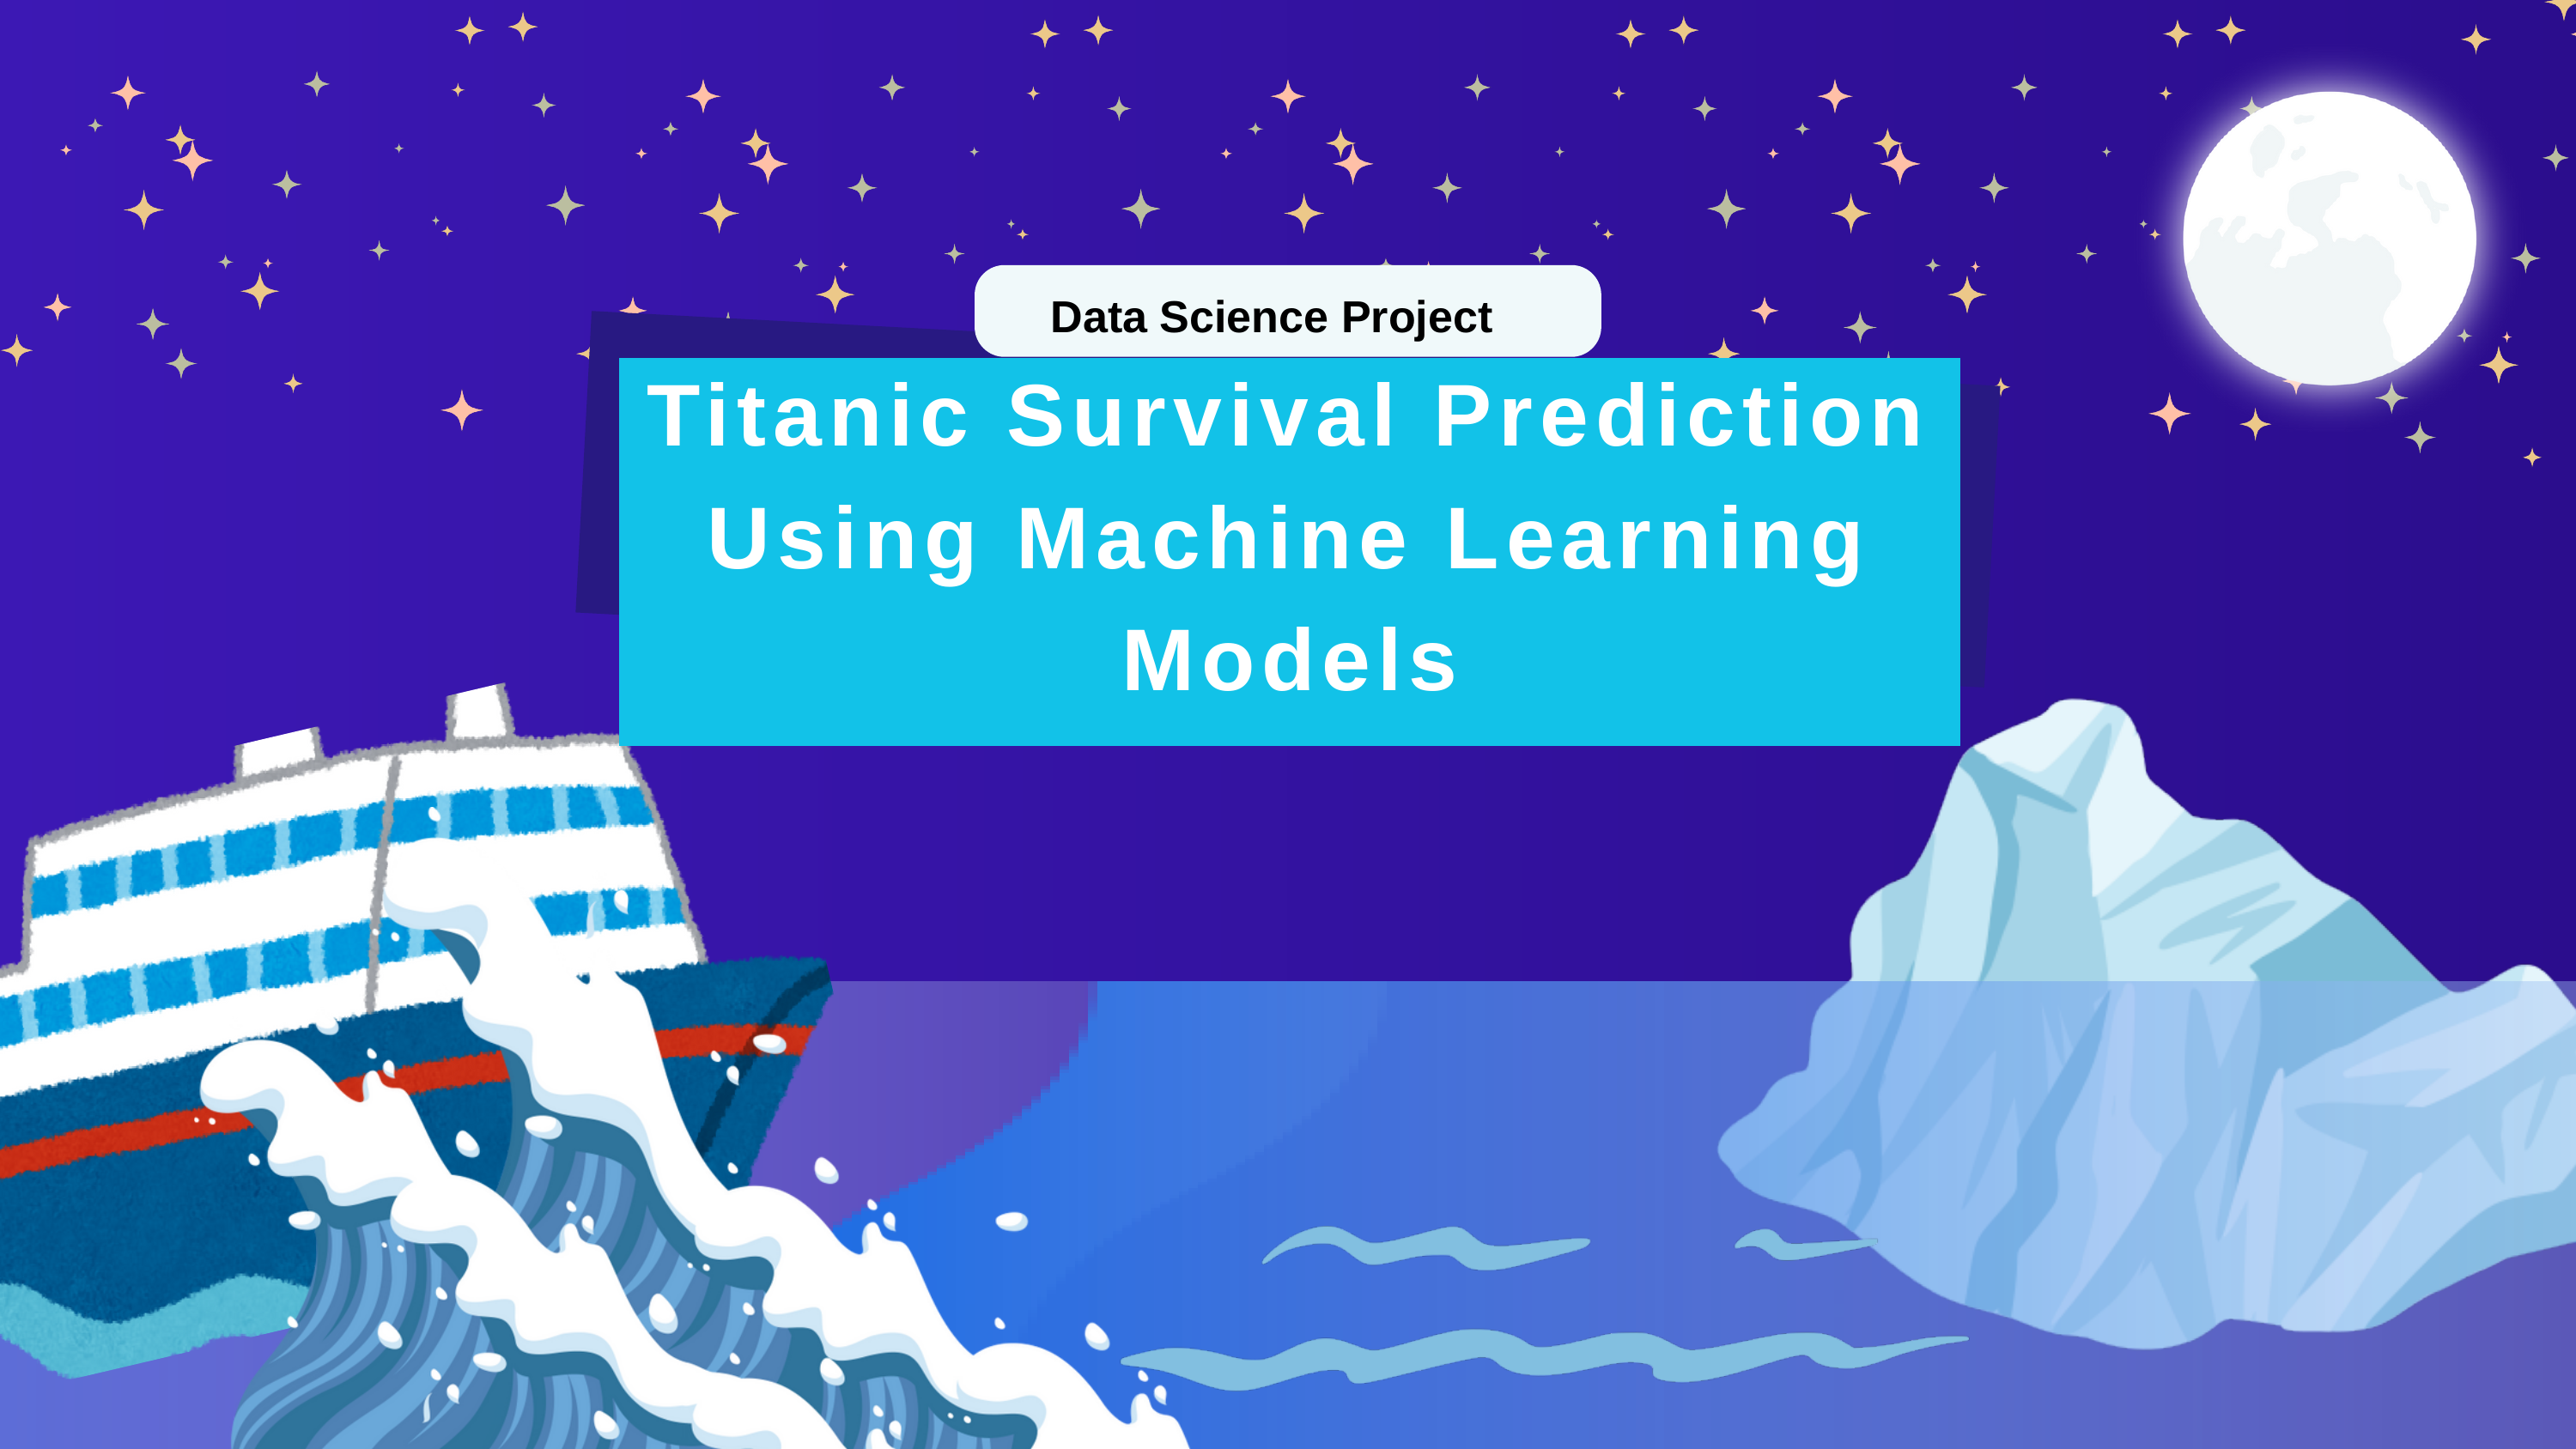

Data Science Project

Titanic Survival Prediction Using Machine Learning Models